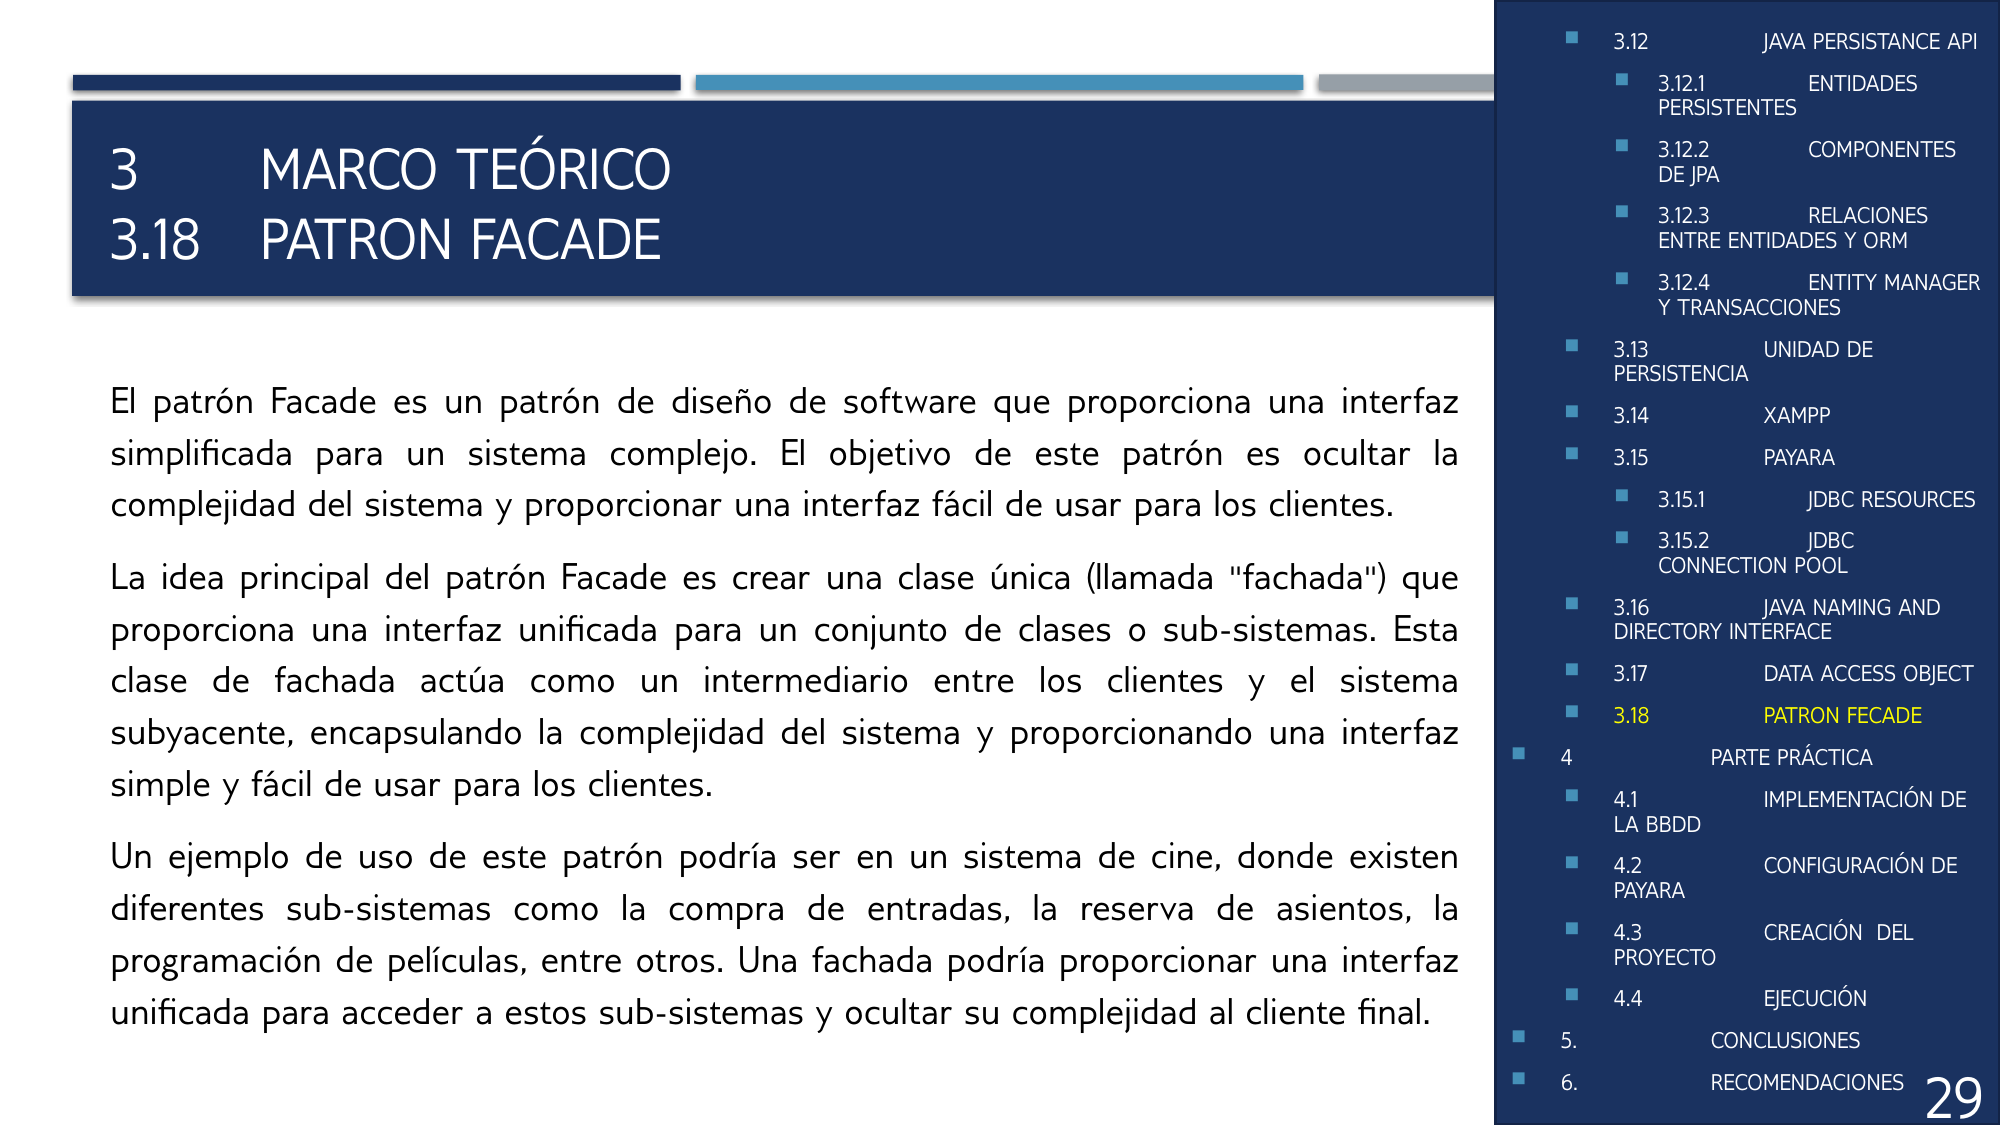

3.12	JAVA PERSISTANCE API
3.12.1	ENTIDADES PERSISTENTES
3.12.2	COMPONENTES DE JPA
3.12.3	RELACIONES ENTRE ENTIDADES Y ORM
3.12.4	ENTITY MANAGER Y TRANSACCIONES
3.13	UNIDAD DE PERSISTENCIA
3.14	XAMPP
3.15	PAYARA
3.15.1	JDBC RESOURCES
3.15.2	JDBC CONNECTION POOL
3.16	JAVA NAMING AND DIRECTORY INTERFACE
3.17	DATA ACCESS OBJECT
3.18	PATRON FECADE
4	PARTE PRÁCTICA
4.1	IMPLEMENTACIÓN DE LA BBDD
4.2	CONFIGURACIÓN DE PAYARA
4.3	CREACIÓN  DEL PROYECTO
4.4	EJECUCIÓN
5.	CONCLUSIONES
6.	RECOMENDACIONES
# 3	MARCO TEÓRICO 3.18	PATRON FACADE
El patrón Facade es un patrón de diseño de software que proporciona una interfaz simplificada para un sistema complejo. El objetivo de este patrón es ocultar la complejidad del sistema y proporcionar una interfaz fácil de usar para los clientes.
La idea principal del patrón Facade es crear una clase única (llamada "fachada") que proporciona una interfaz unificada para un conjunto de clases o sub-sistemas. Esta clase de fachada actúa como un intermediario entre los clientes y el sistema subyacente, encapsulando la complejidad del sistema y proporcionando una interfaz simple y fácil de usar para los clientes.
Un ejemplo de uso de este patrón podría ser en un sistema de cine, donde existen diferentes sub-sistemas como la compra de entradas, la reserva de asientos, la programación de películas, entre otros. Una fachada podría proporcionar una interfaz unificada para acceder a estos sub-sistemas y ocultar su complejidad al cliente final.
29